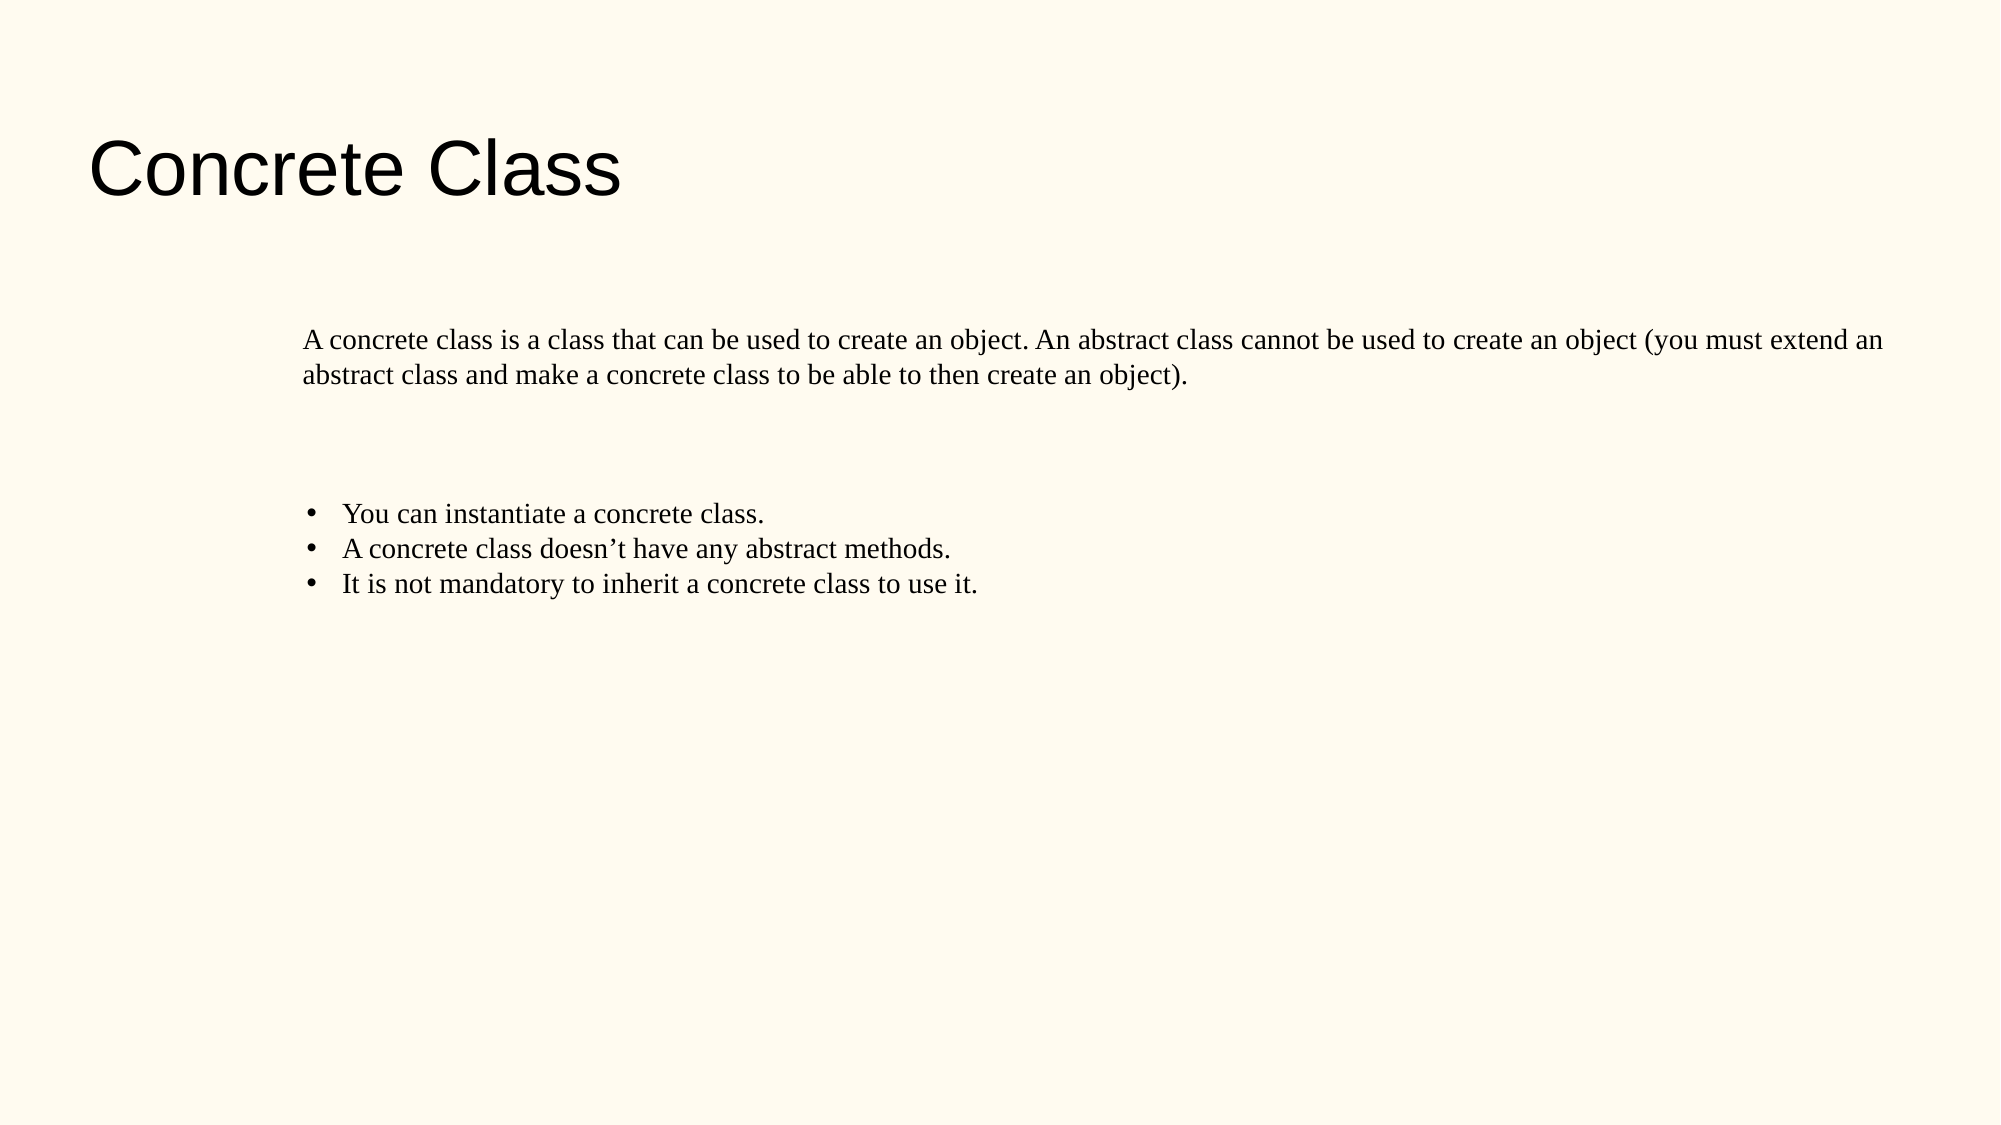

# Concrete Class
A concrete class is a class that can be used to create an object. An abstract class cannot be used to create an object (you must extend an abstract class and make a concrete class to be able to then create an object).
You can instantiate a concrete class.
A concrete class doesn’t have any abstract methods.
It is not mandatory to inherit a concrete class to use it.